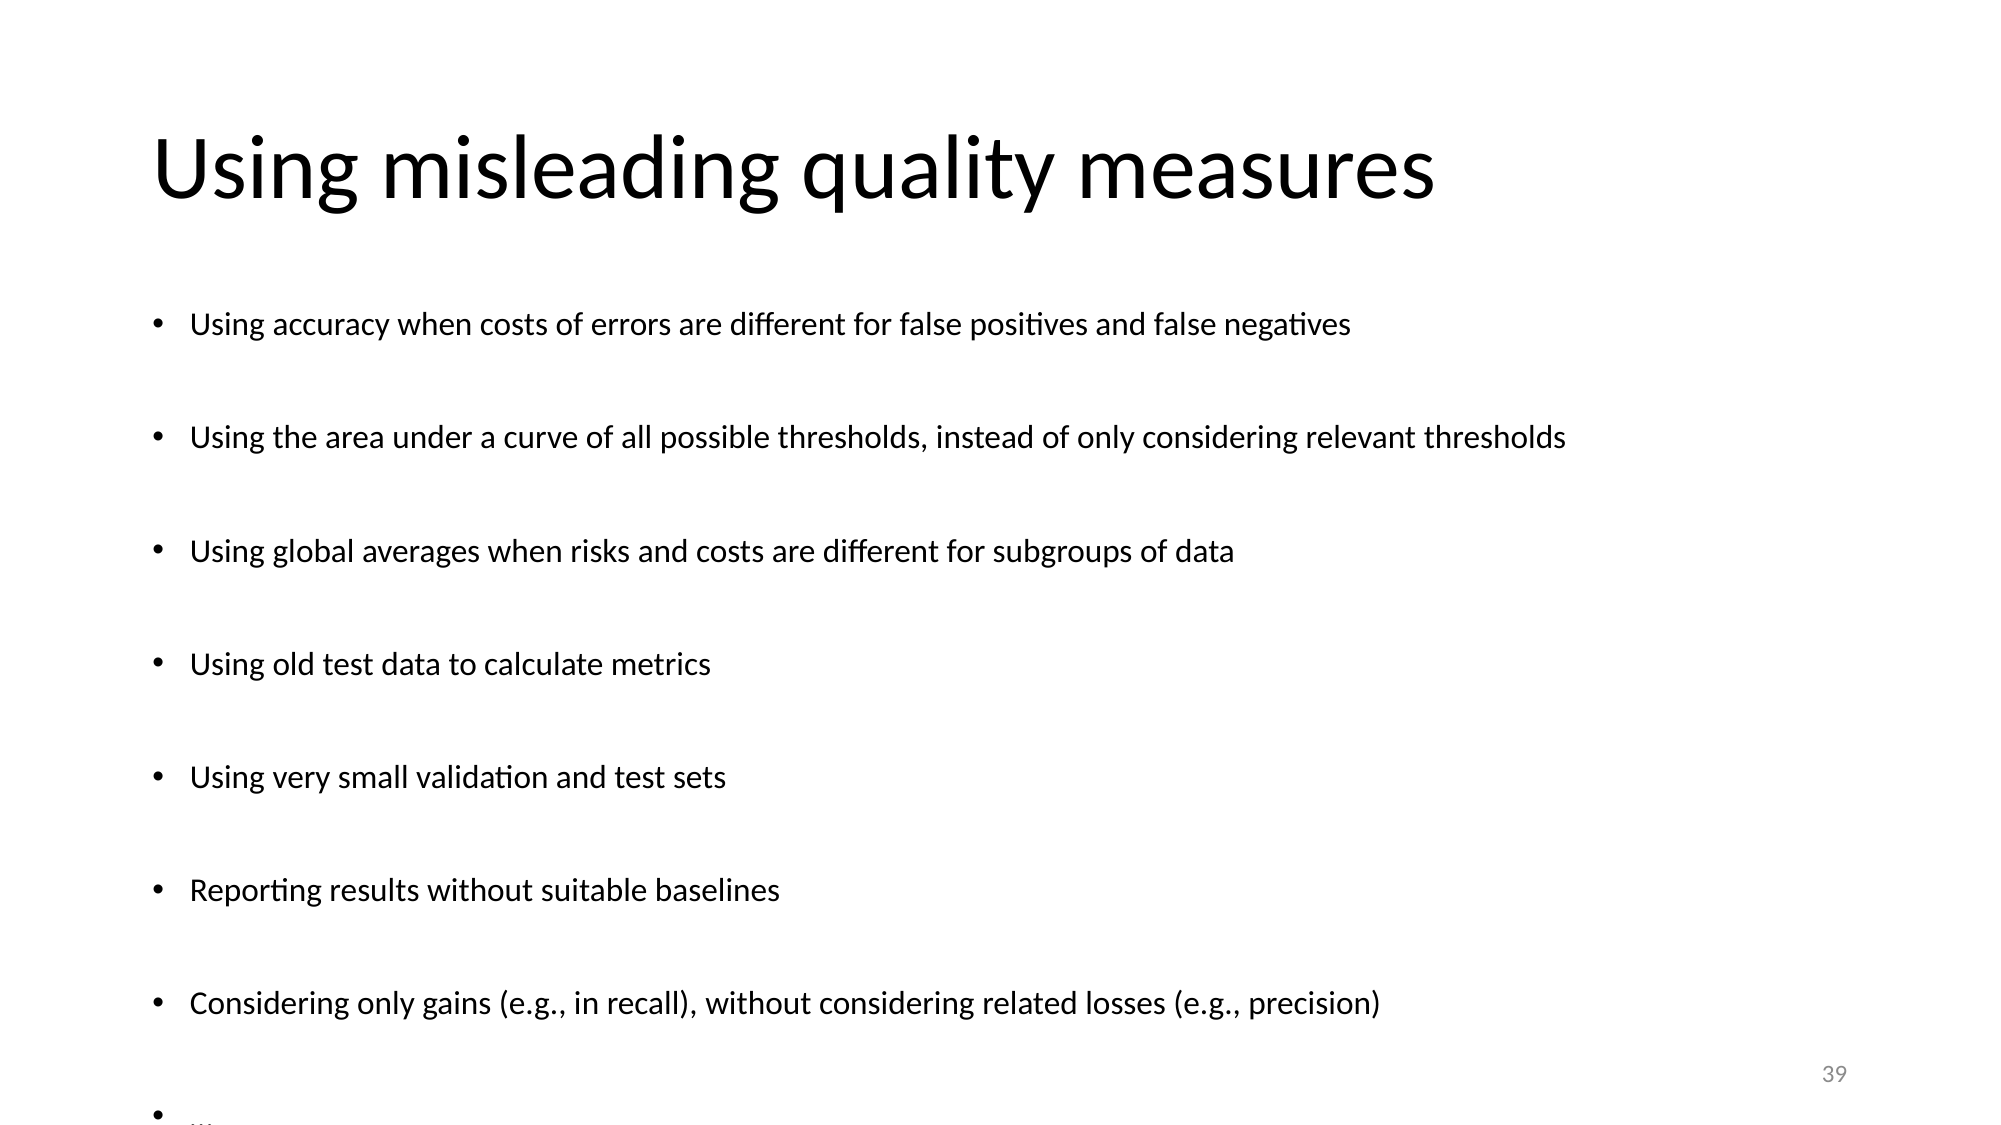

# Using misleading quality measures
Using accuracy when costs of errors are different for false positives and false negatives

Using the area under a curve of all possible thresholds, instead of only considering relevant thresholds

Using global averages when risks and costs are different for subgroups of data

Using old test data to calculate metrics

Using very small validation and test sets

Reporting results without suitable baselines

Considering only gains (e.g., in recall), without considering related losses (e.g., precision)

…
39